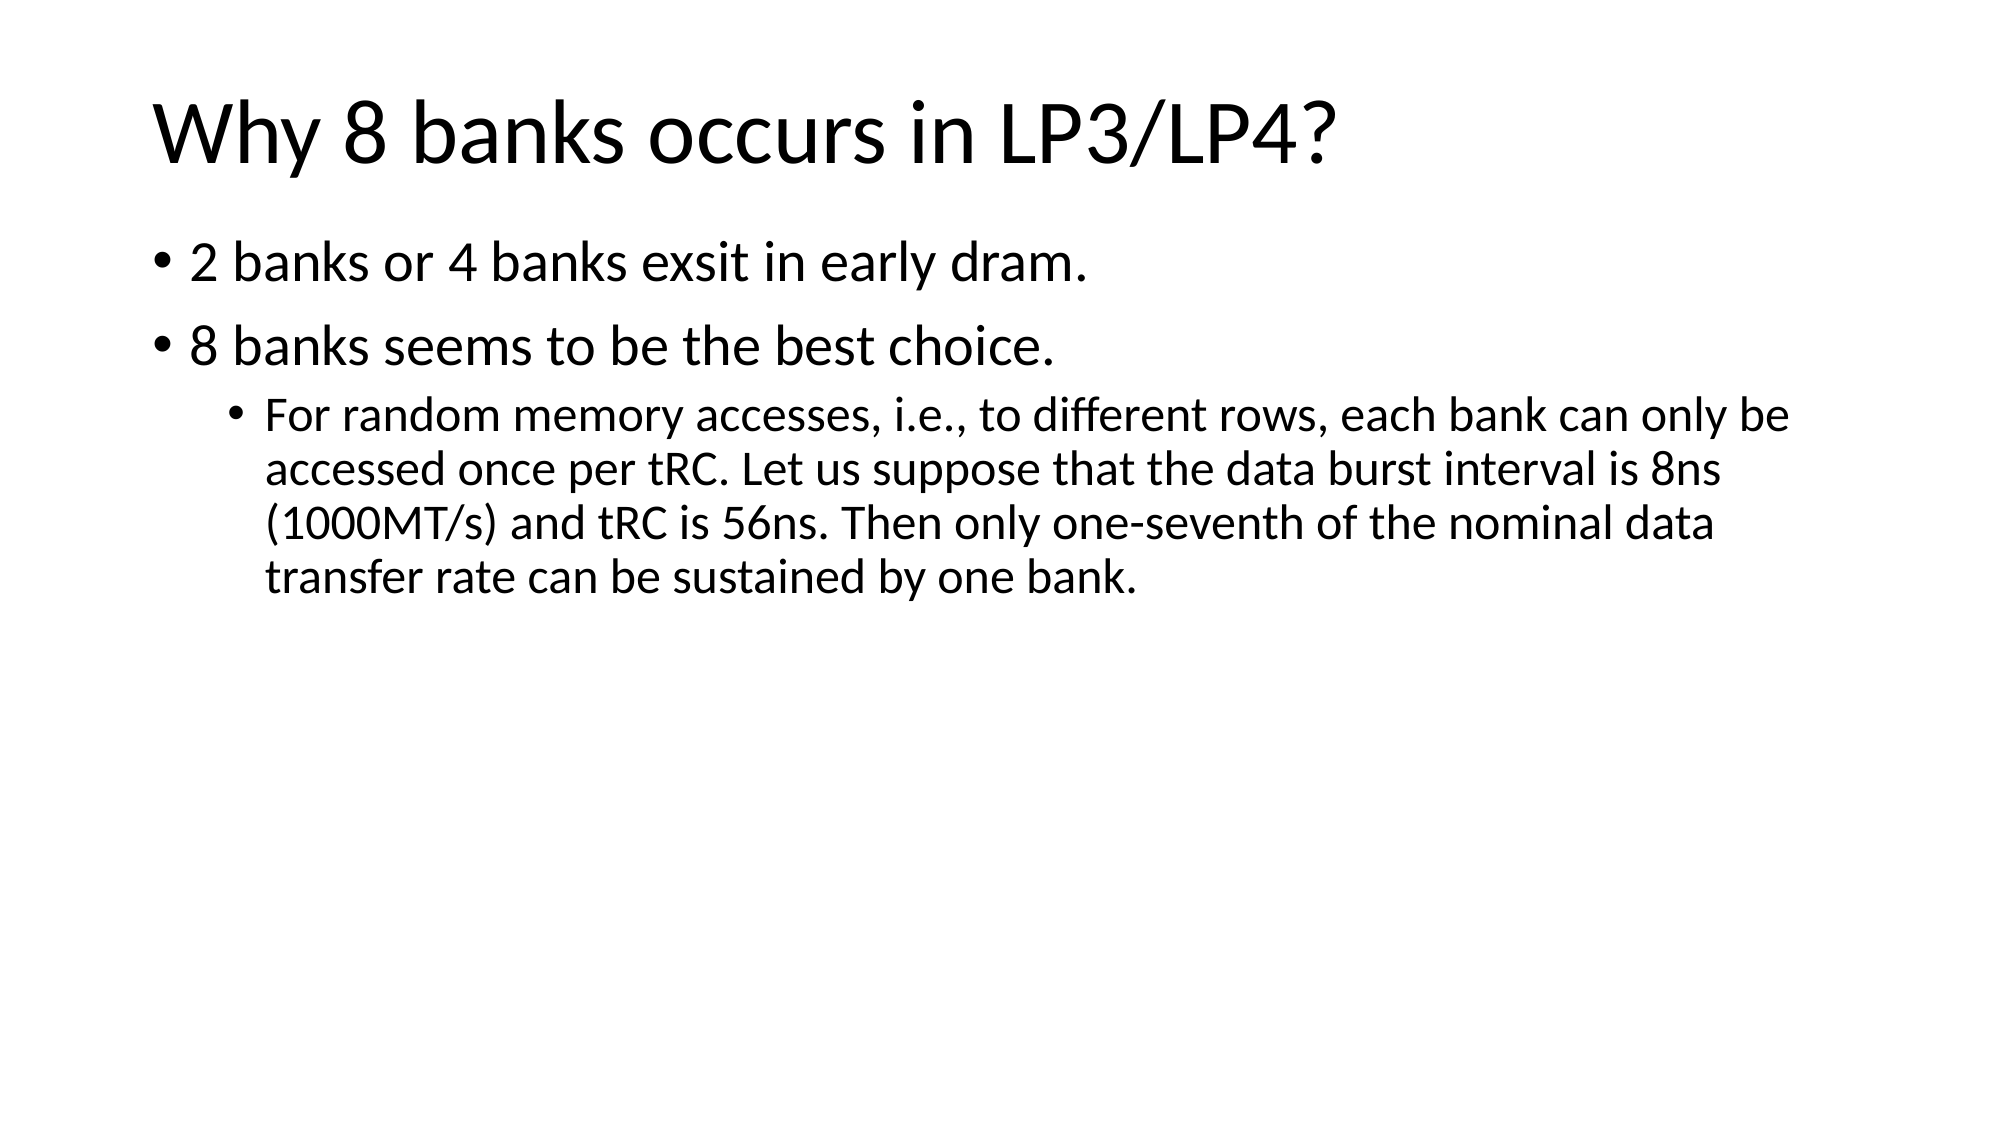

# Why 8 banks occurs in LP3/LP4?
2 banks or 4 banks exsit in early dram.
8 banks seems to be the best choice.
For random memory accesses, i.e., to different rows, each bank can only be accessed once per tRC. Let us suppose that the data burst interval is 8ns (1000MT/s) and tRC is 56ns. Then only one-seventh of the nominal data transfer rate can be sustained by one bank.